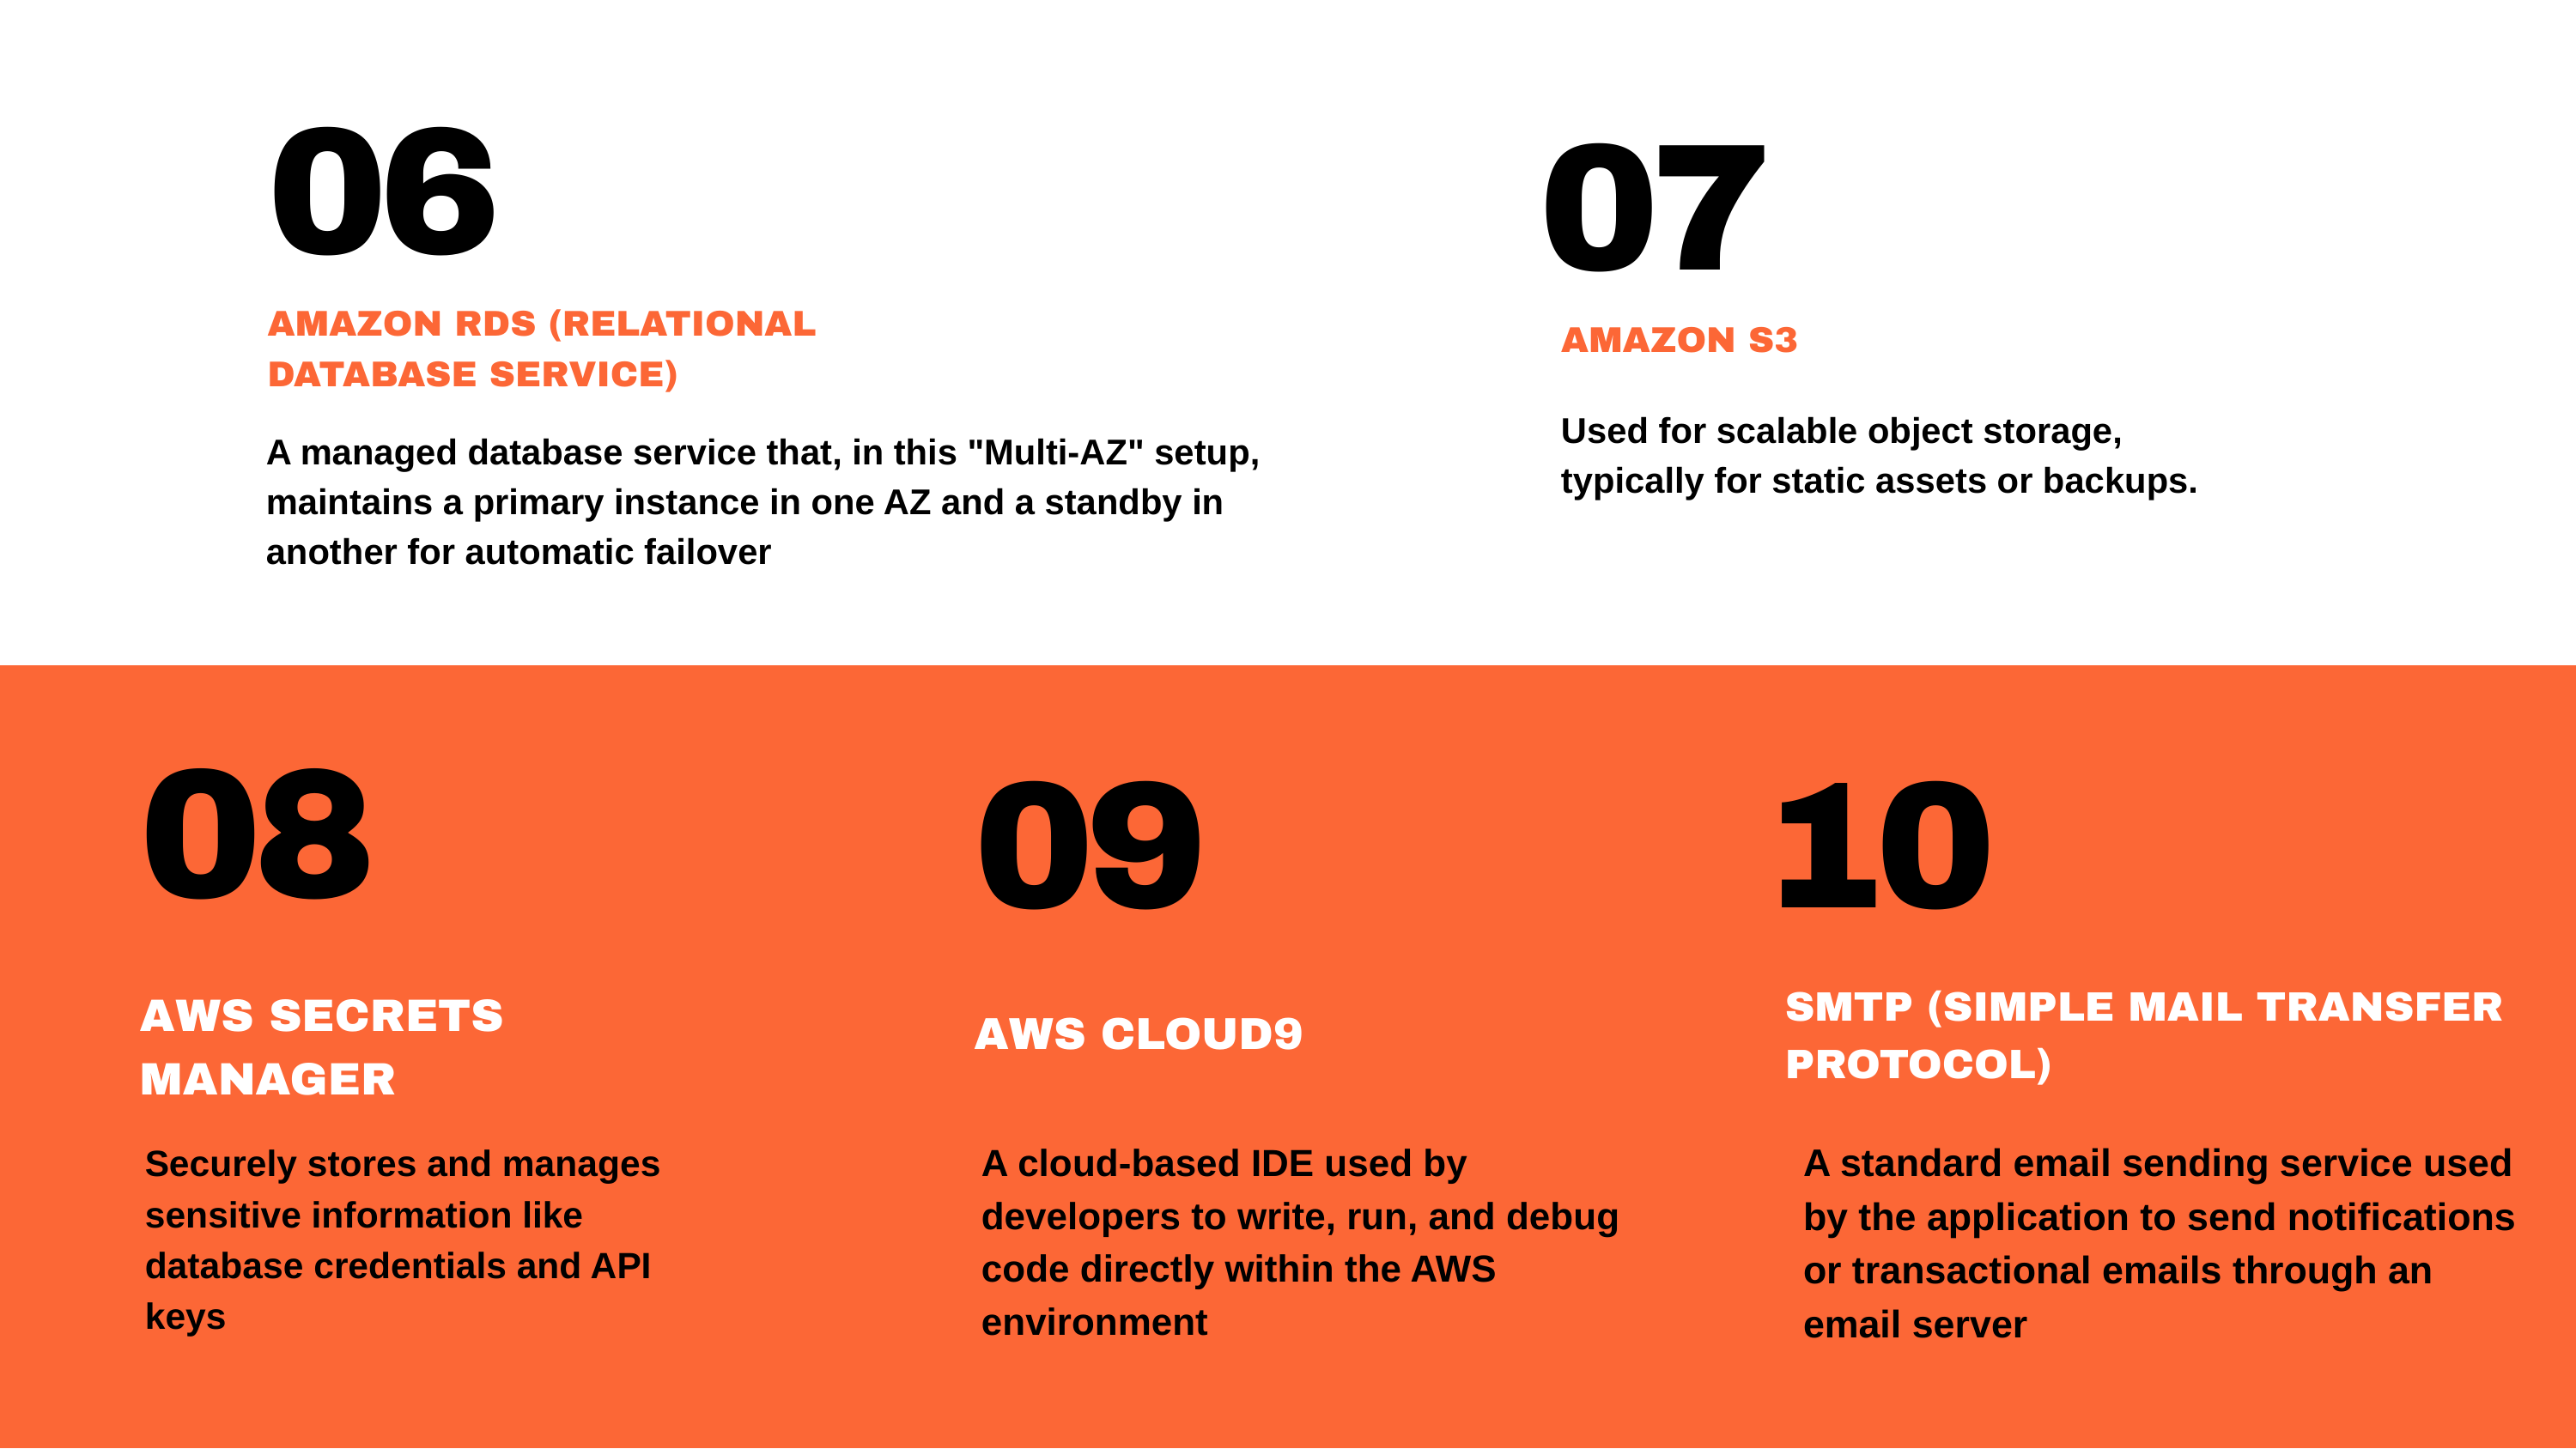

06
07
AMAZON RDS (RELATIONAL DATABASE SERVICE)
AMAZON S3
Used for scalable object storage, typically for static assets or backups.
A managed database service that, in this "Multi-AZ" setup, maintains a primary instance in one AZ and a standby in another for automatic failover

08
09
10
SMTP (SIMPLE MAIL TRANSFER PROTOCOL)
AWS SECRETS MANAGER
AWS CLOUD9
A standard email sending service used by the application to send notifications or transactional emails through an email server
A cloud-based IDE used by developers to write, run, and debug code directly within the AWS environment
Securely stores and manages sensitive information like database credentials and API keys